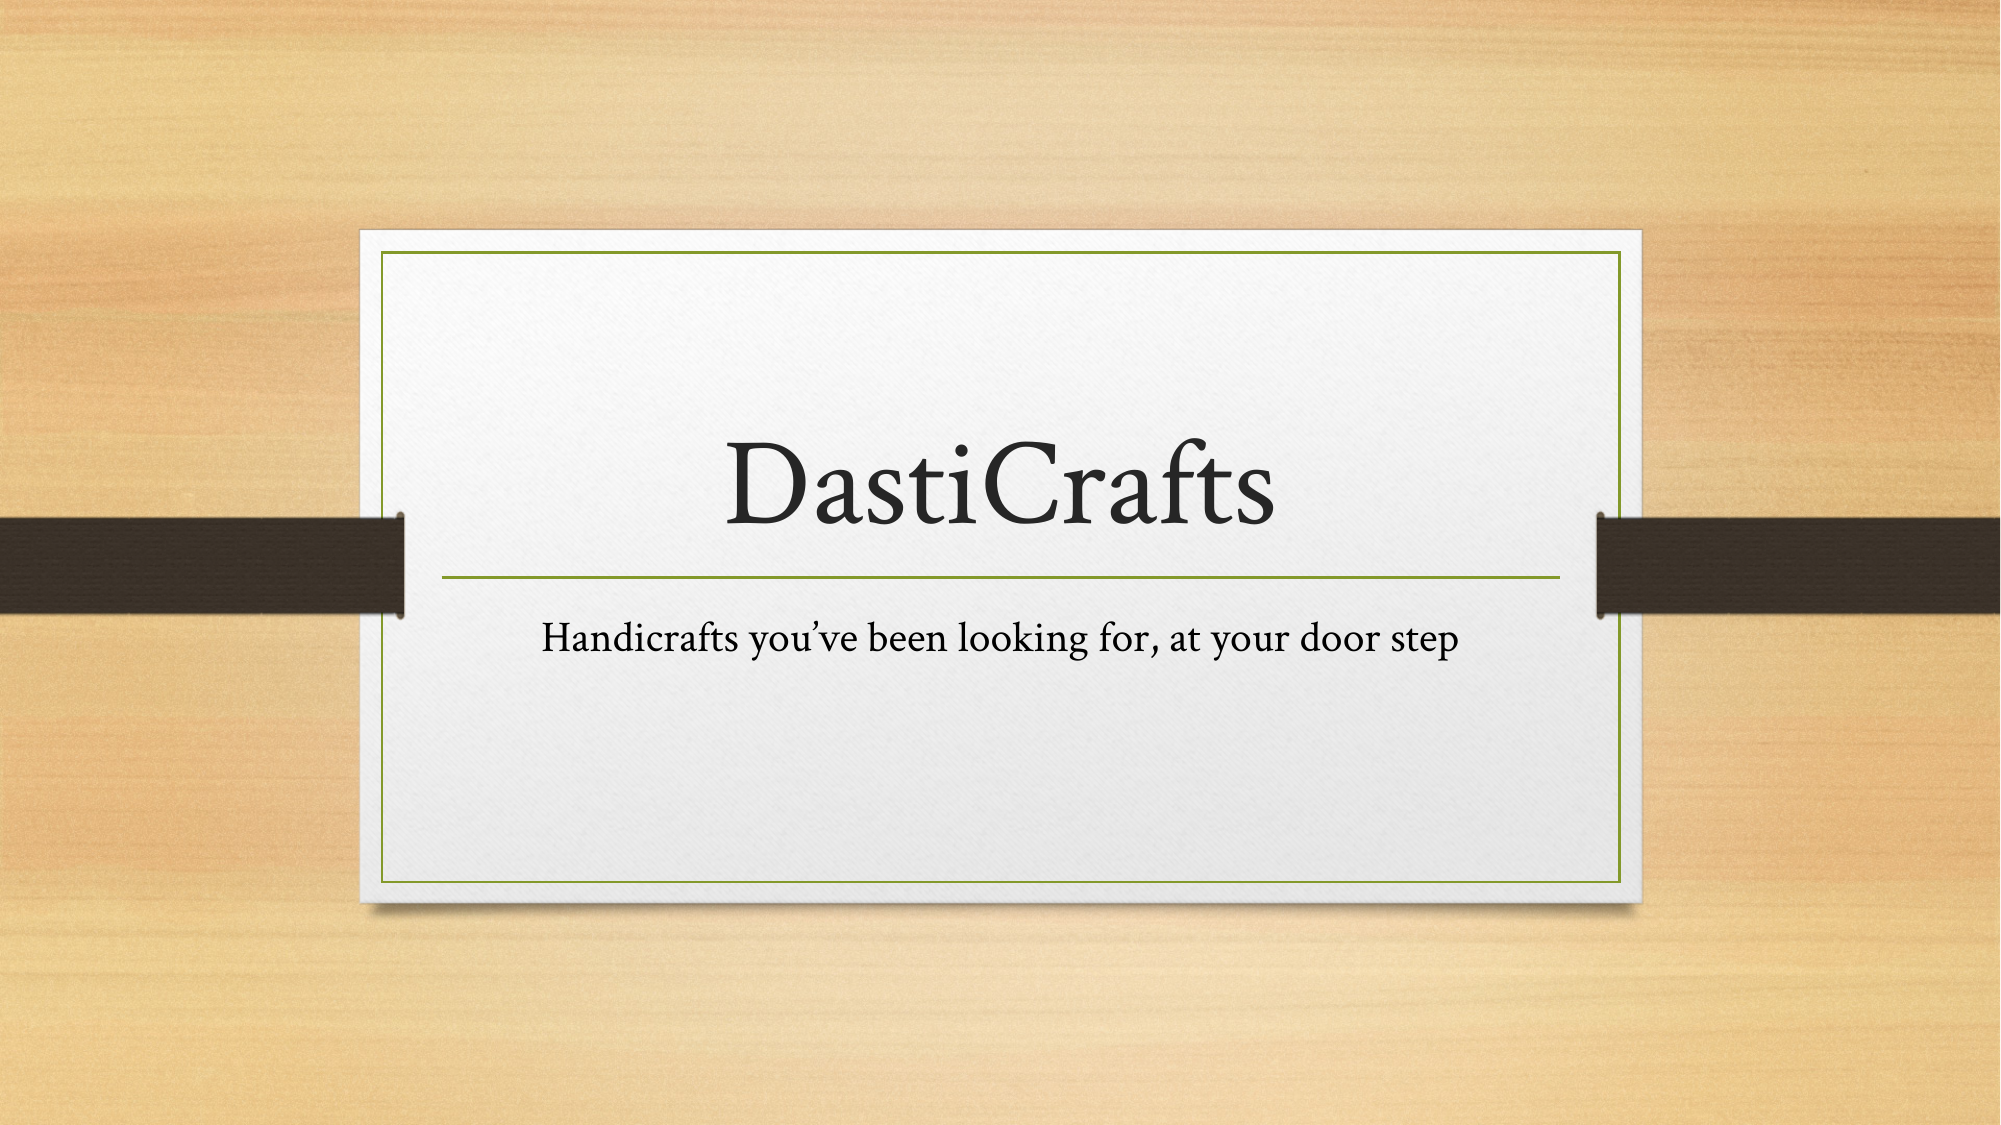

# DastiCrafts
Handicrafts you’ve been looking for, at your door step